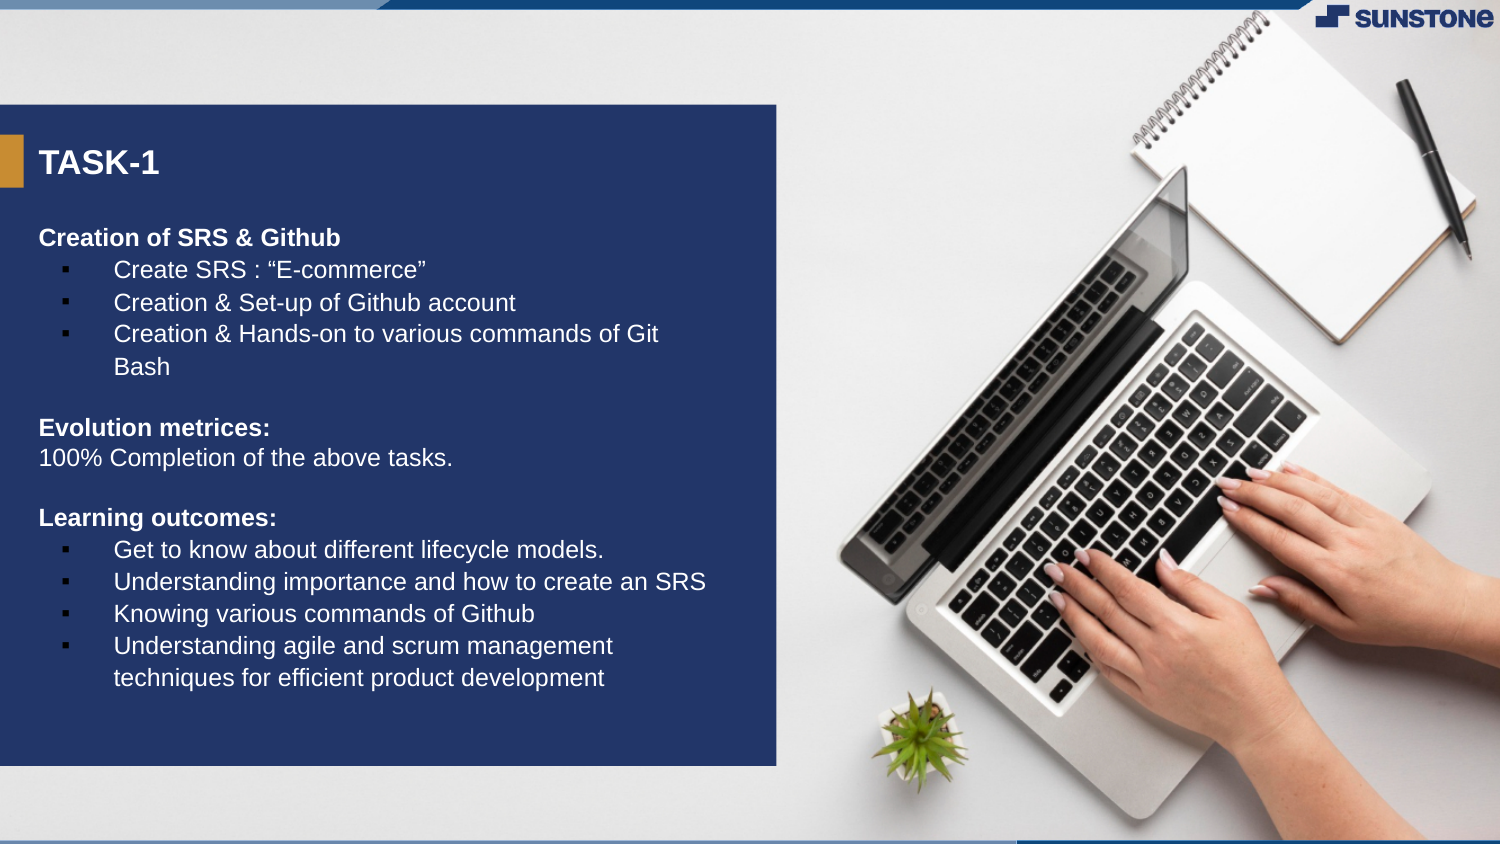

# TASK-1
Creation of SRS & Github
Create SRS : “E-commerce”
Creation & Set-up of Github account
Creation & Hands-on to various commands of Git Bash

Evolution metrices:
100% Completion of the above tasks.

Learning outcomes:
Get to know about different lifecycle models.
Understanding importance and how to create an SRS
Knowing various commands of Github
Understanding agile and scrum management techniques for efficient product development